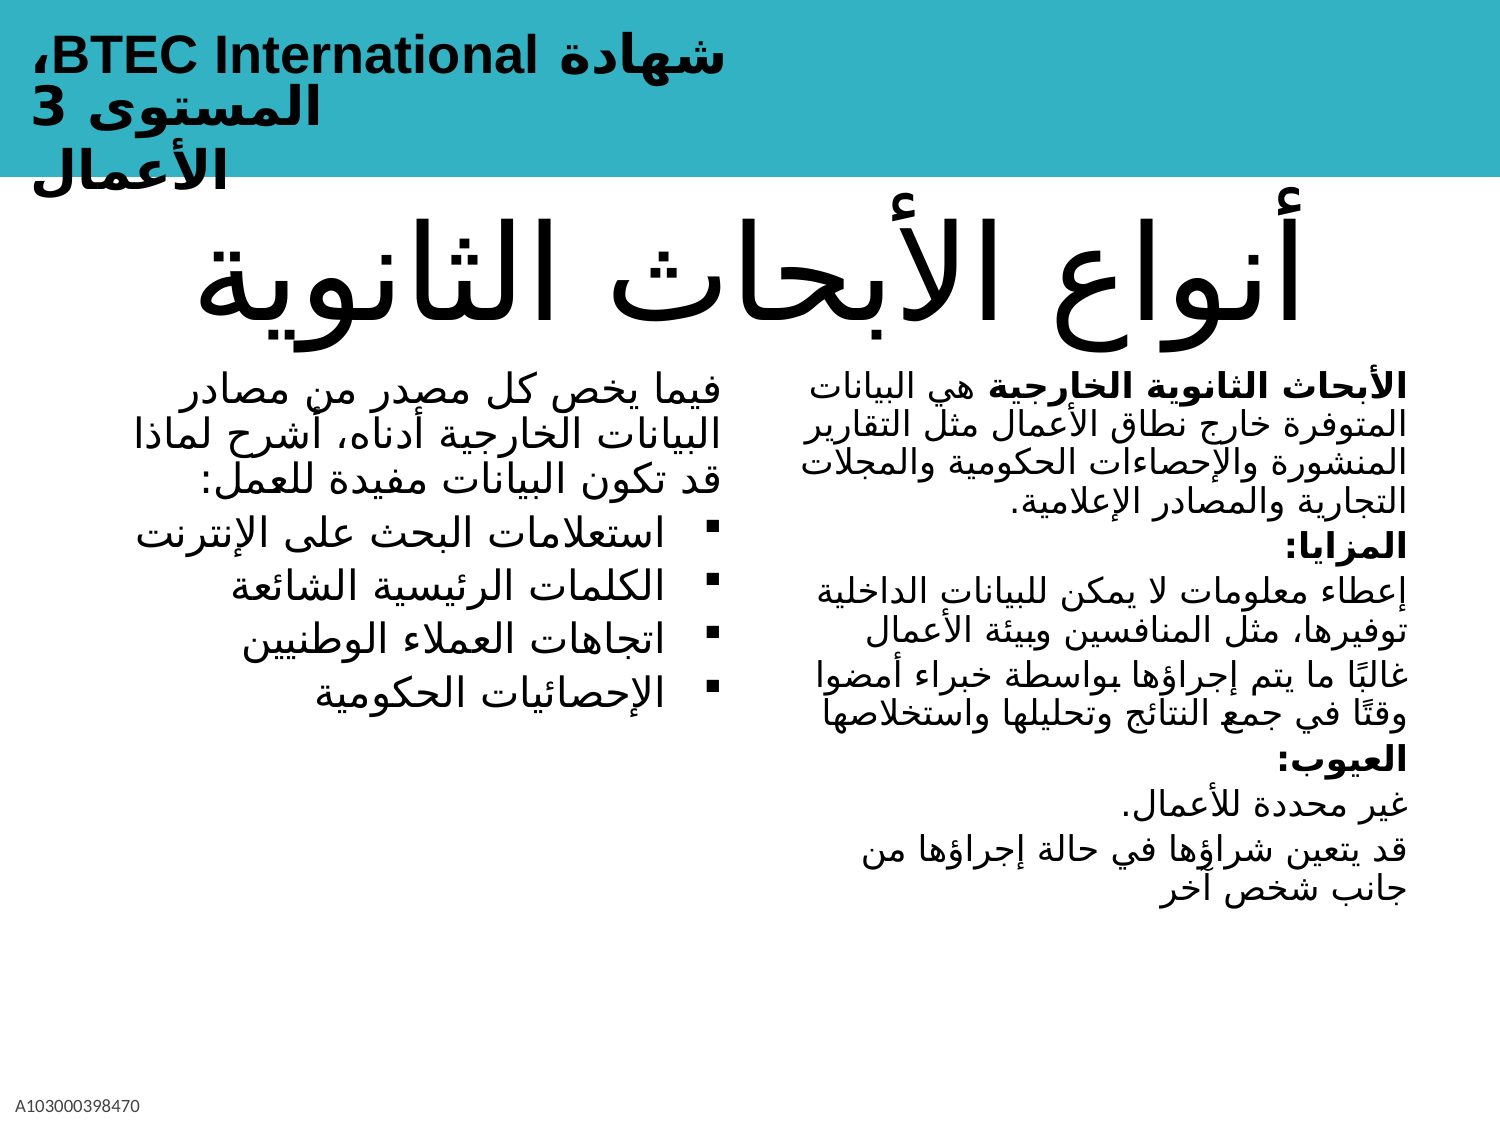

# أنواع الأبحاث الثانوية
فيما يخص كل مصدر من مصادر البيانات الخارجية أدناه، أشرح لماذا قد تكون البيانات مفيدة للعمل:
استعلامات البحث على الإنترنت
الكلمات الرئيسية الشائعة
اتجاهات العملاء الوطنيين
الإحصائيات الحكومية

الأبحاث الثانوية الخارجية هي البيانات المتوفرة خارج نطاق الأعمال مثل التقارير المنشورة والإحصاءات الحكومية والمجلات التجارية والمصادر الإعلامية.
المزايا:
إعطاء معلومات لا يمكن للبيانات الداخلية توفيرها، مثل المنافسين وبيئة الأعمال
غالبًا ما يتم إجراؤها بواسطة خبراء أمضوا وقتًا في جمع النتائج وتحليلها واستخلاصها
العيوب:
غير محددة للأعمال.
قد يتعين شراؤها في حالة إجراؤها من جانب شخص آخر

A103000398470